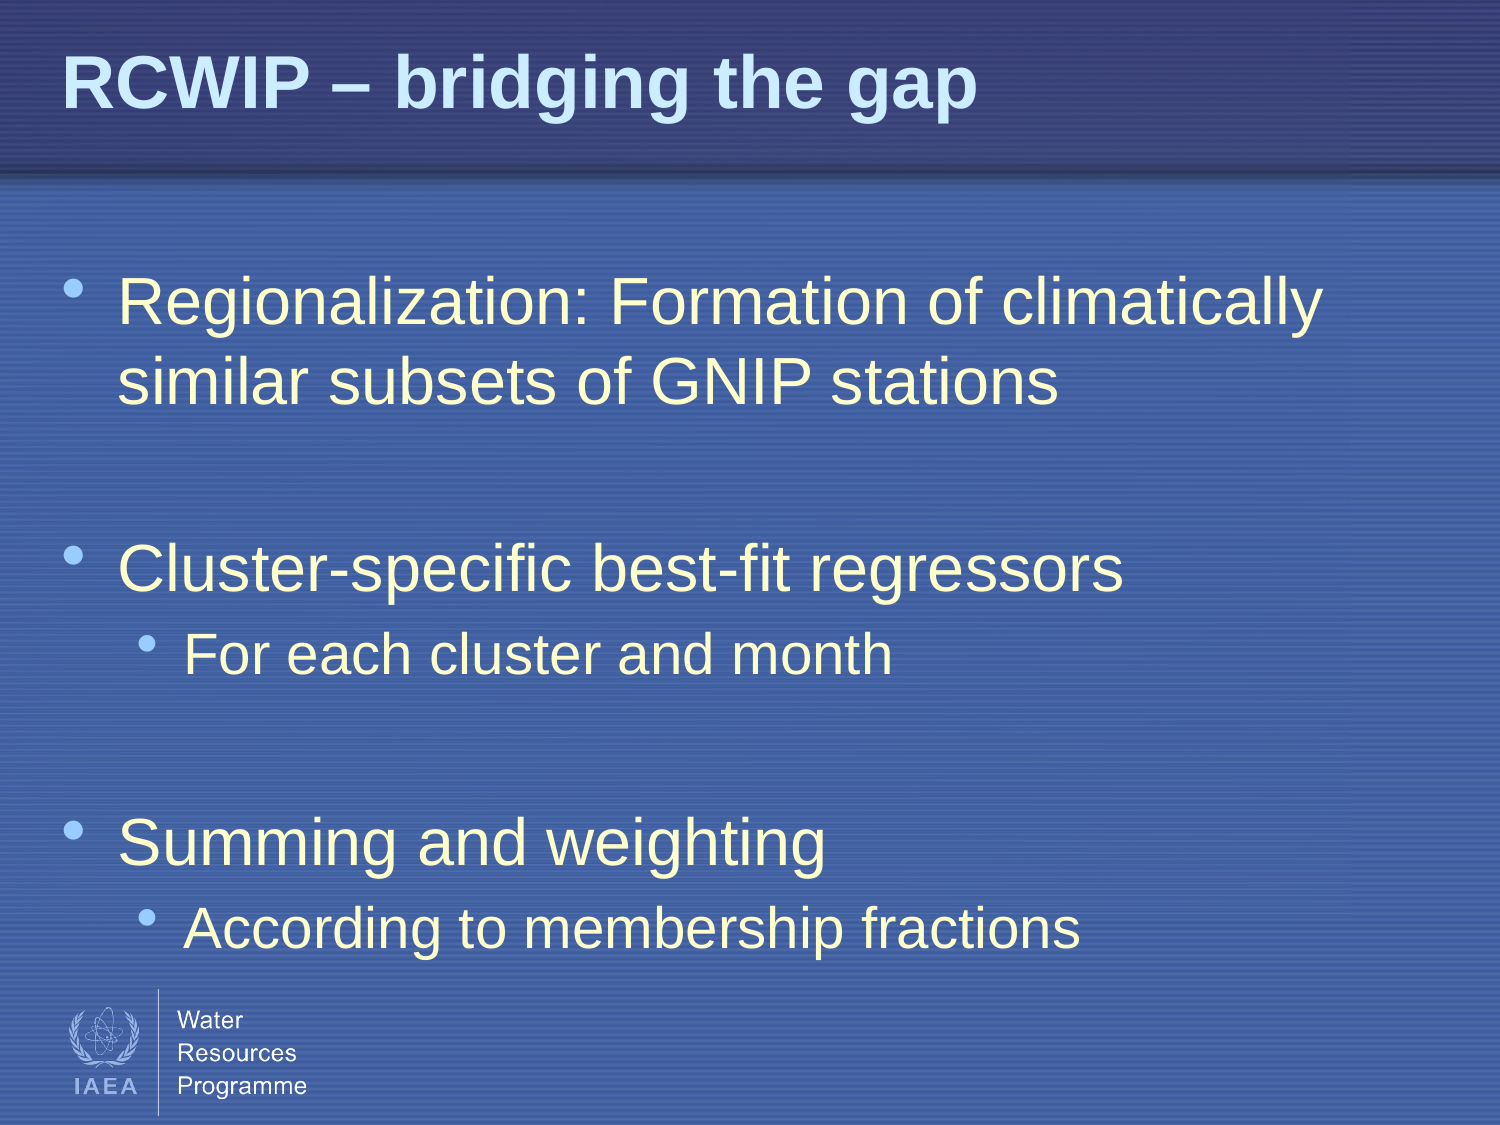

# RCWIP – bridging the gap
Regionalization: Formation of climatically similar subsets of GNIP stations

Cluster-specific best-fit regressors
For each cluster and month

Summing and weighting
According to membership fractions